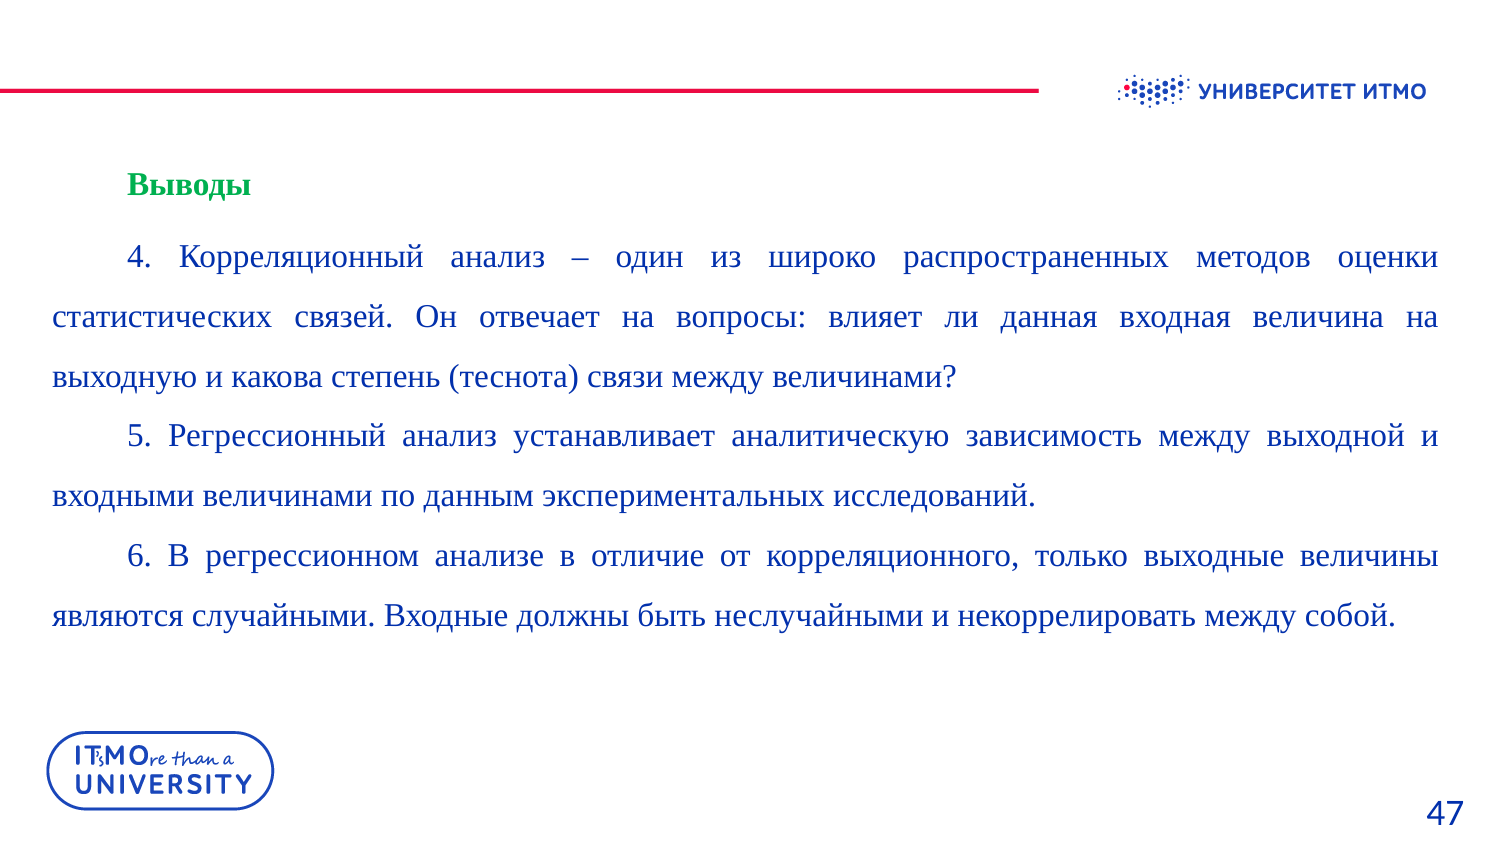

Выводы
4. Корреляционный анализ – один из широко распространенных методов оценки статистических связей. Он отвечает на вопросы: влияет ли данная входная величина на выходную и какова степень (теснота) связи между величинами?
5. Регрессионный анализ устанавливает аналитическую зависимость между выходной и входными величинами по данным экспериментальных исследований.
6. В регрессионном анализе в отличие от корреляционного, только выходные величины являются случайными. Входные должны быть неслучайными и некоррелировать между собой.

47